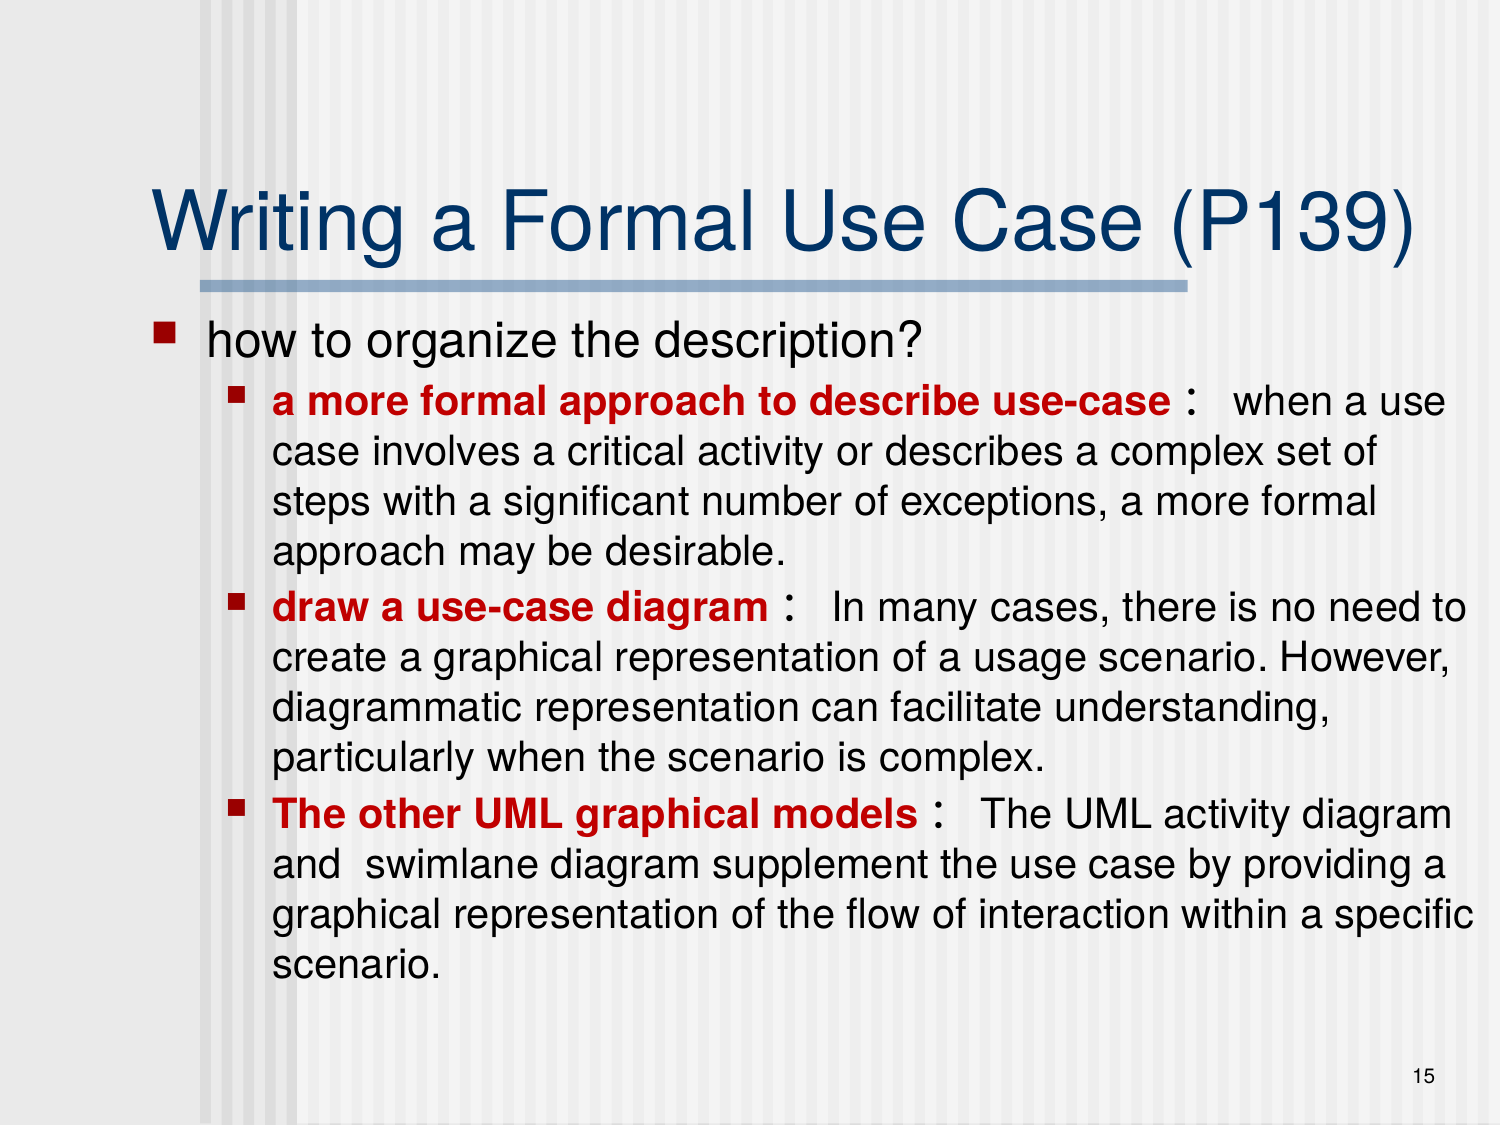

Writing a Formal Use Case (P139)
how to organize the description?
a more formal approach to describe use-case：when a use case involves a critical activity or describes a complex set of steps with a significant number of exceptions, a more formal approach may be desirable.
draw a use-case diagram：In many cases, there is no need to create a graphical representation of a usage scenario. However, diagrammatic representation can facilitate understanding, particularly when the scenario is complex.
The other UML graphical models：The UML activity diagram and  swimlane diagram supplement the use case by providing a graphical representation of the flow of interaction within a specific scenario.
15